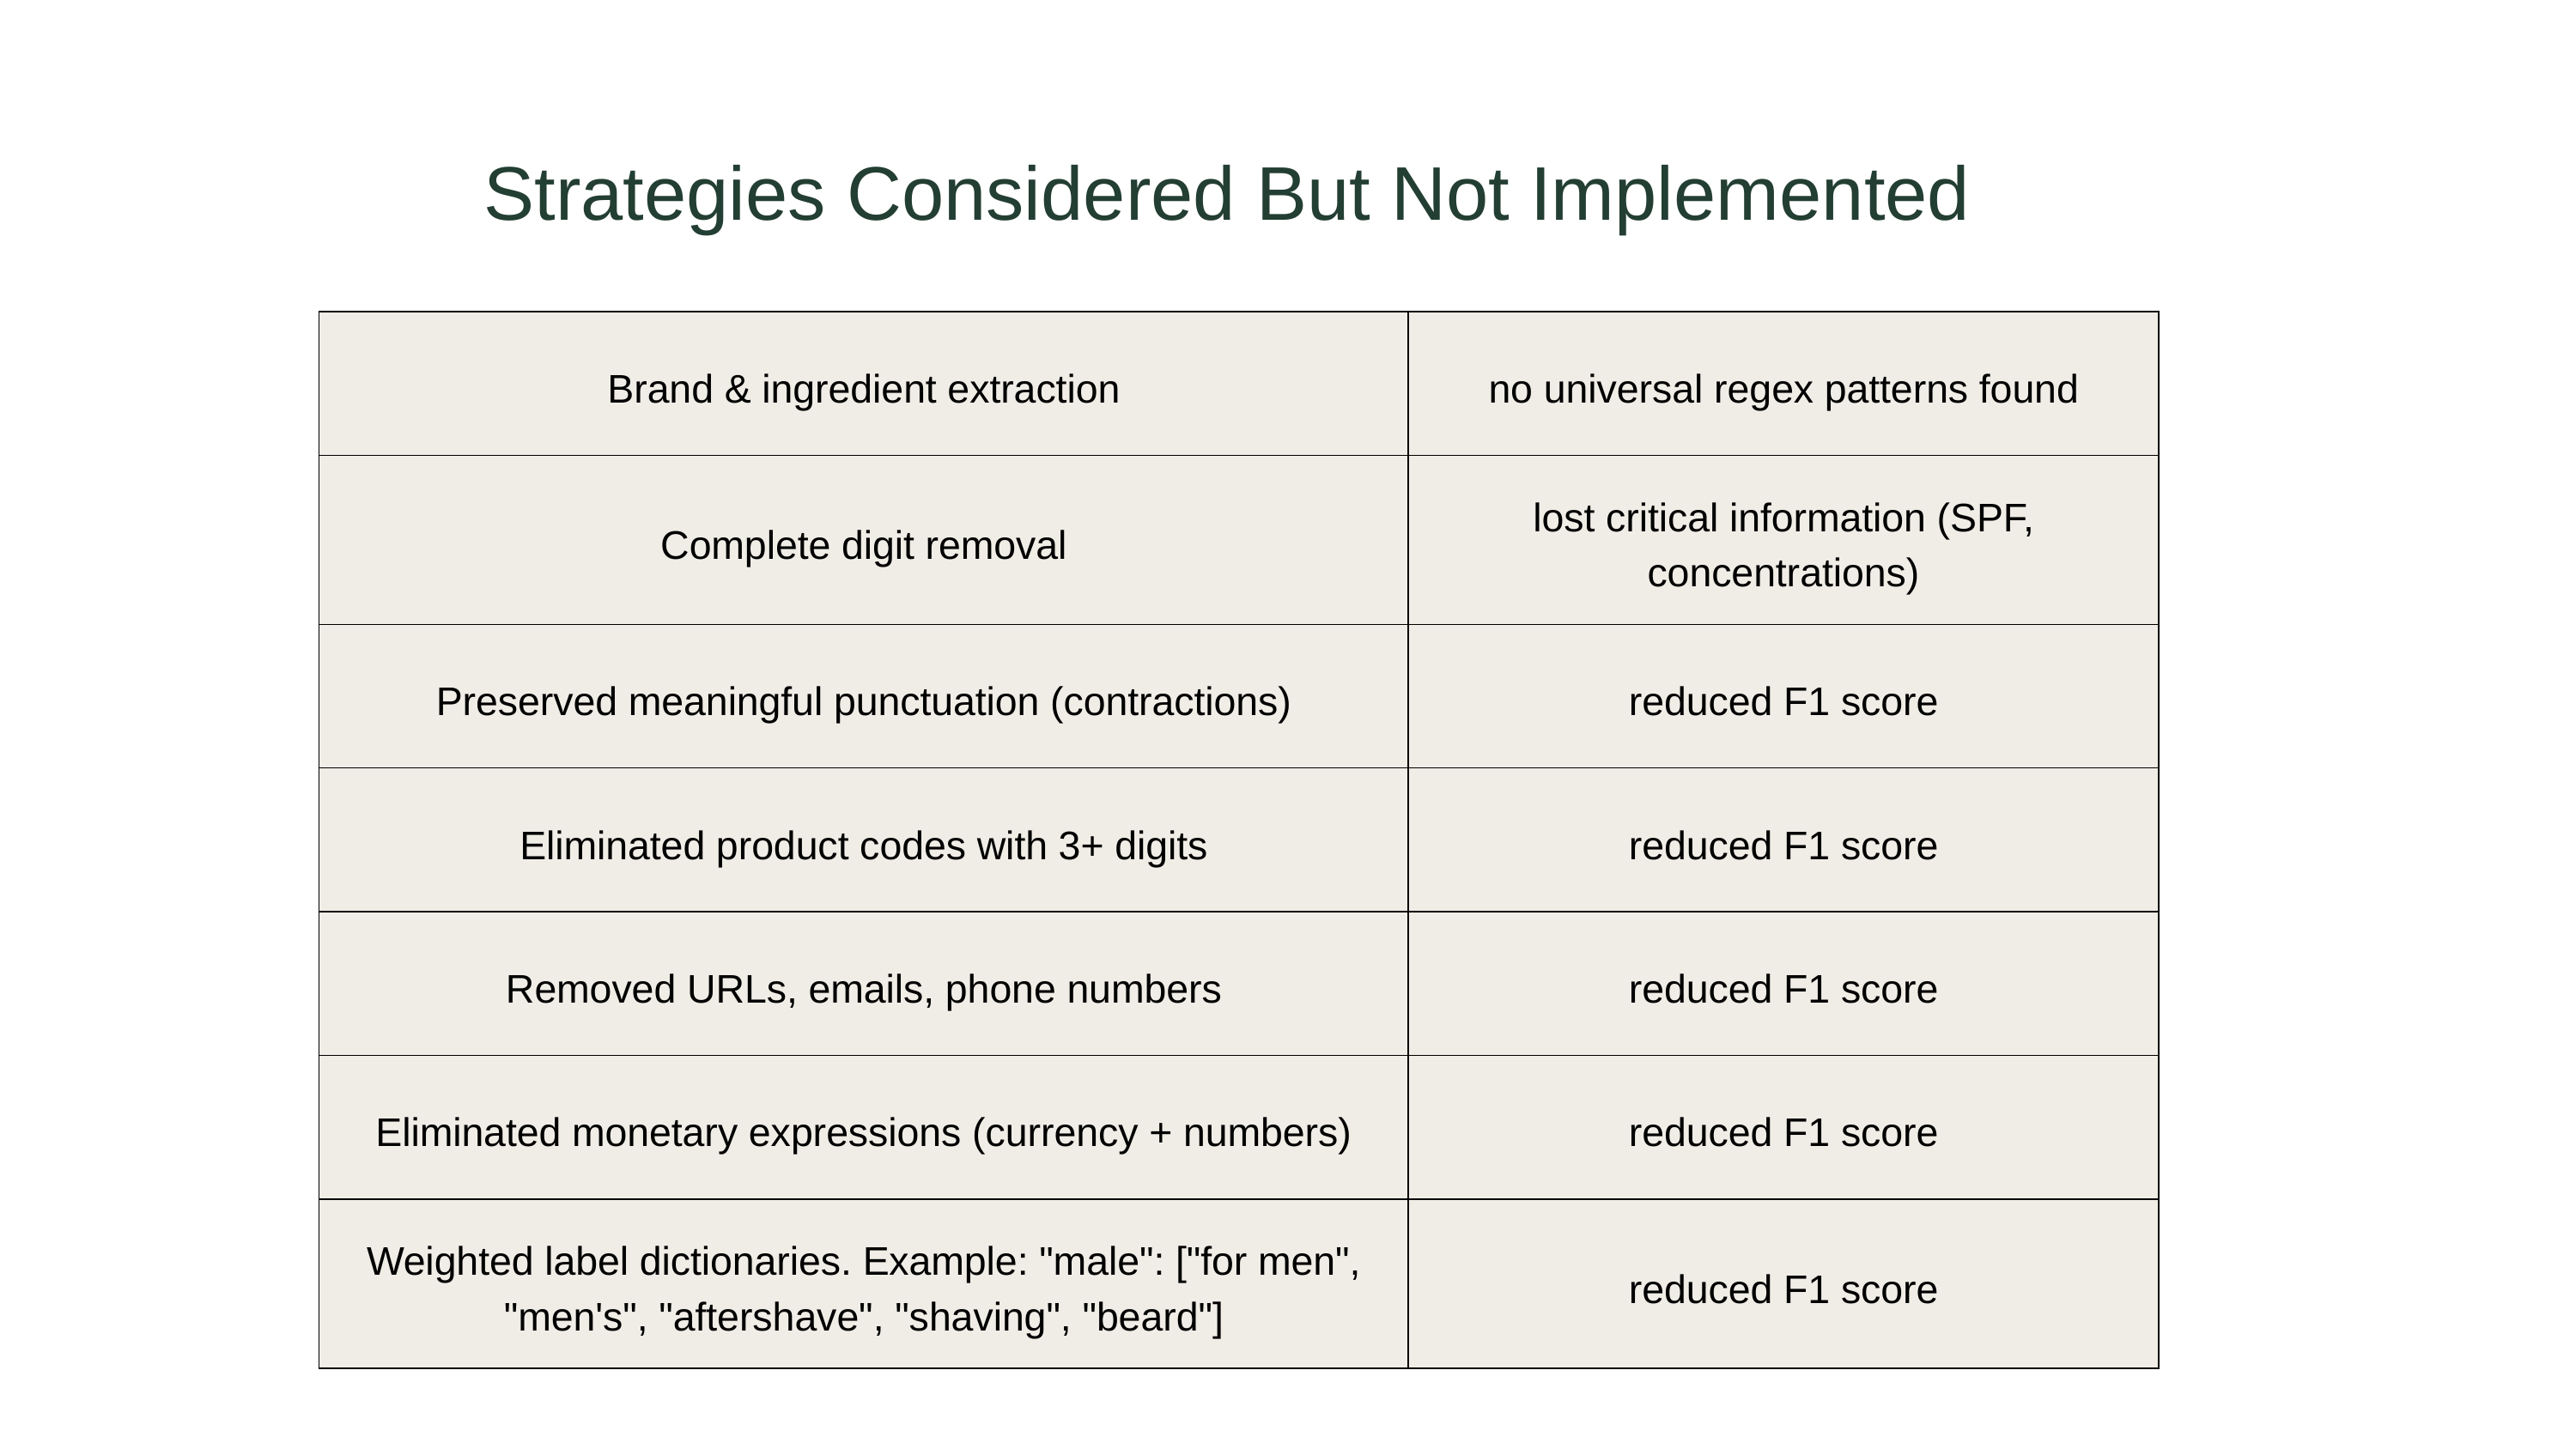

Strategies Considered But Not Implemented
| Brand & ingredient extraction | no universal regex patterns found |
| --- | --- |
| Complete digit removal | lost critical information (SPF, concentrations) |
| Preserved meaningful punctuation (contractions) | reduced F1 score |
| Eliminated product codes with 3+ digits | reduced F1 score |
| Removed URLs, emails, phone numbers | reduced F1 score |
| Eliminated monetary expressions (currency + numbers) | reduced F1 score |
| Weighted label dictionaries. Example: "male": ["for men", "men's", "aftershave", "shaving", "beard"] | reduced F1 score |